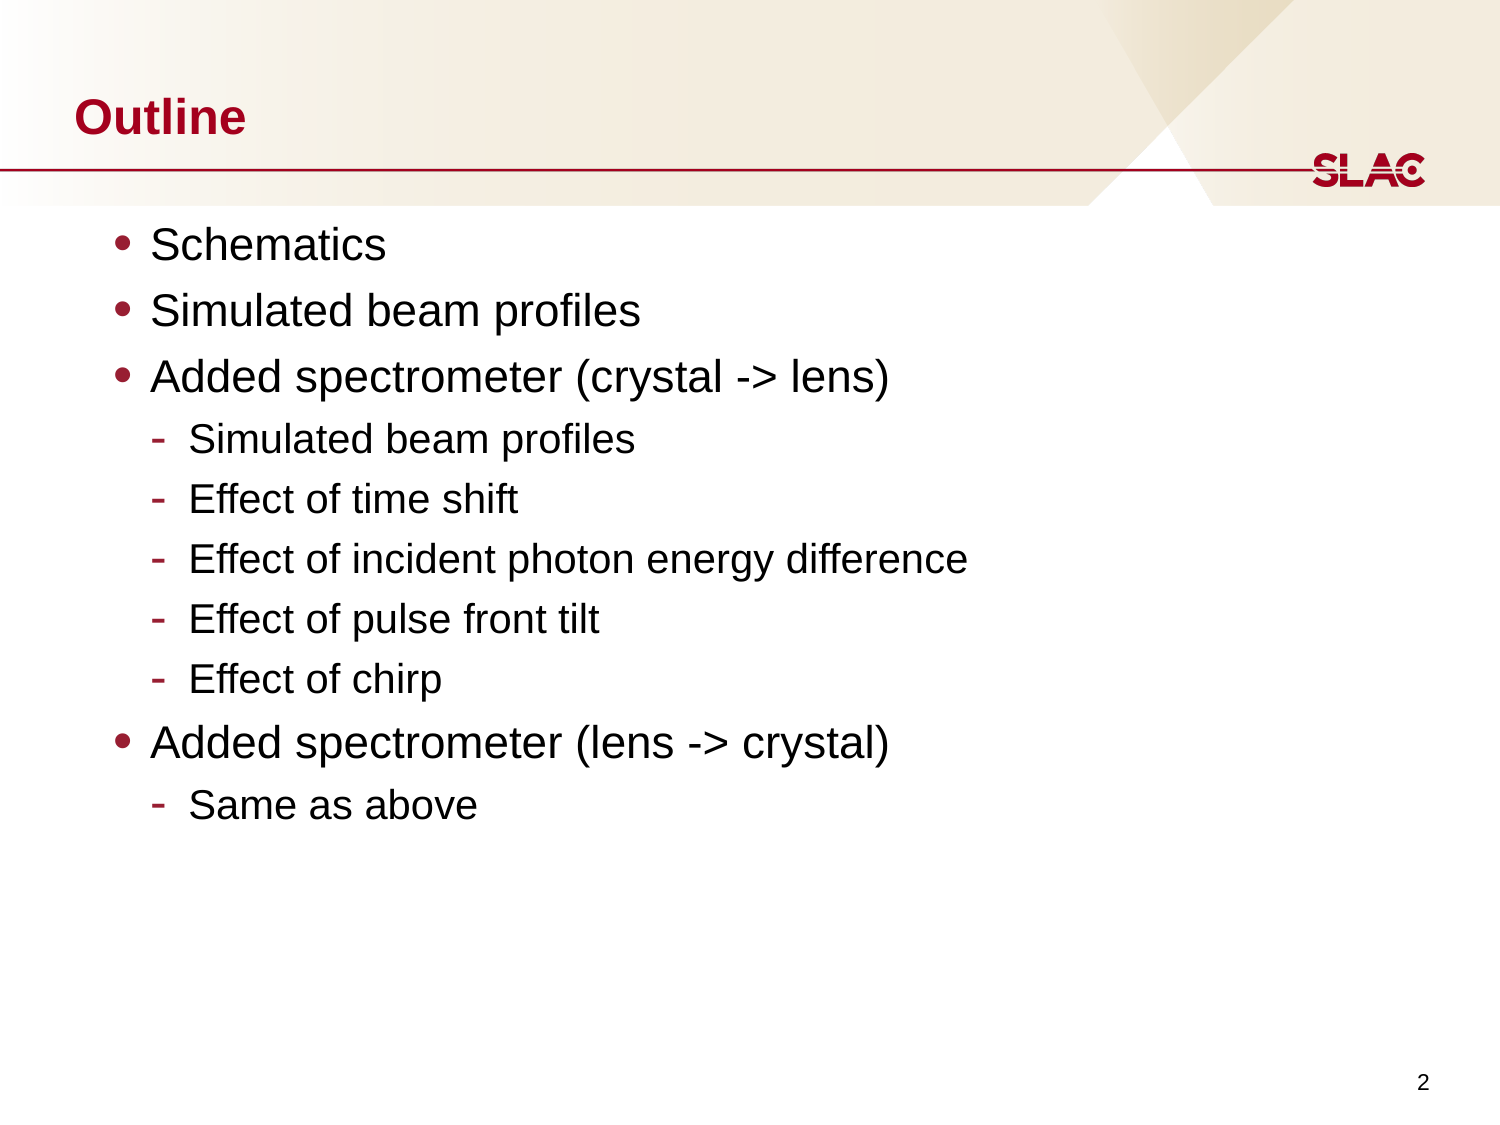

# Outline
Schematics
Simulated beam profiles
Added spectrometer (crystal -> lens)
Simulated beam profiles
Effect of time shift
Effect of incident photon energy difference
Effect of pulse front tilt
Effect of chirp
Added spectrometer (lens -> crystal)
Same as above

2